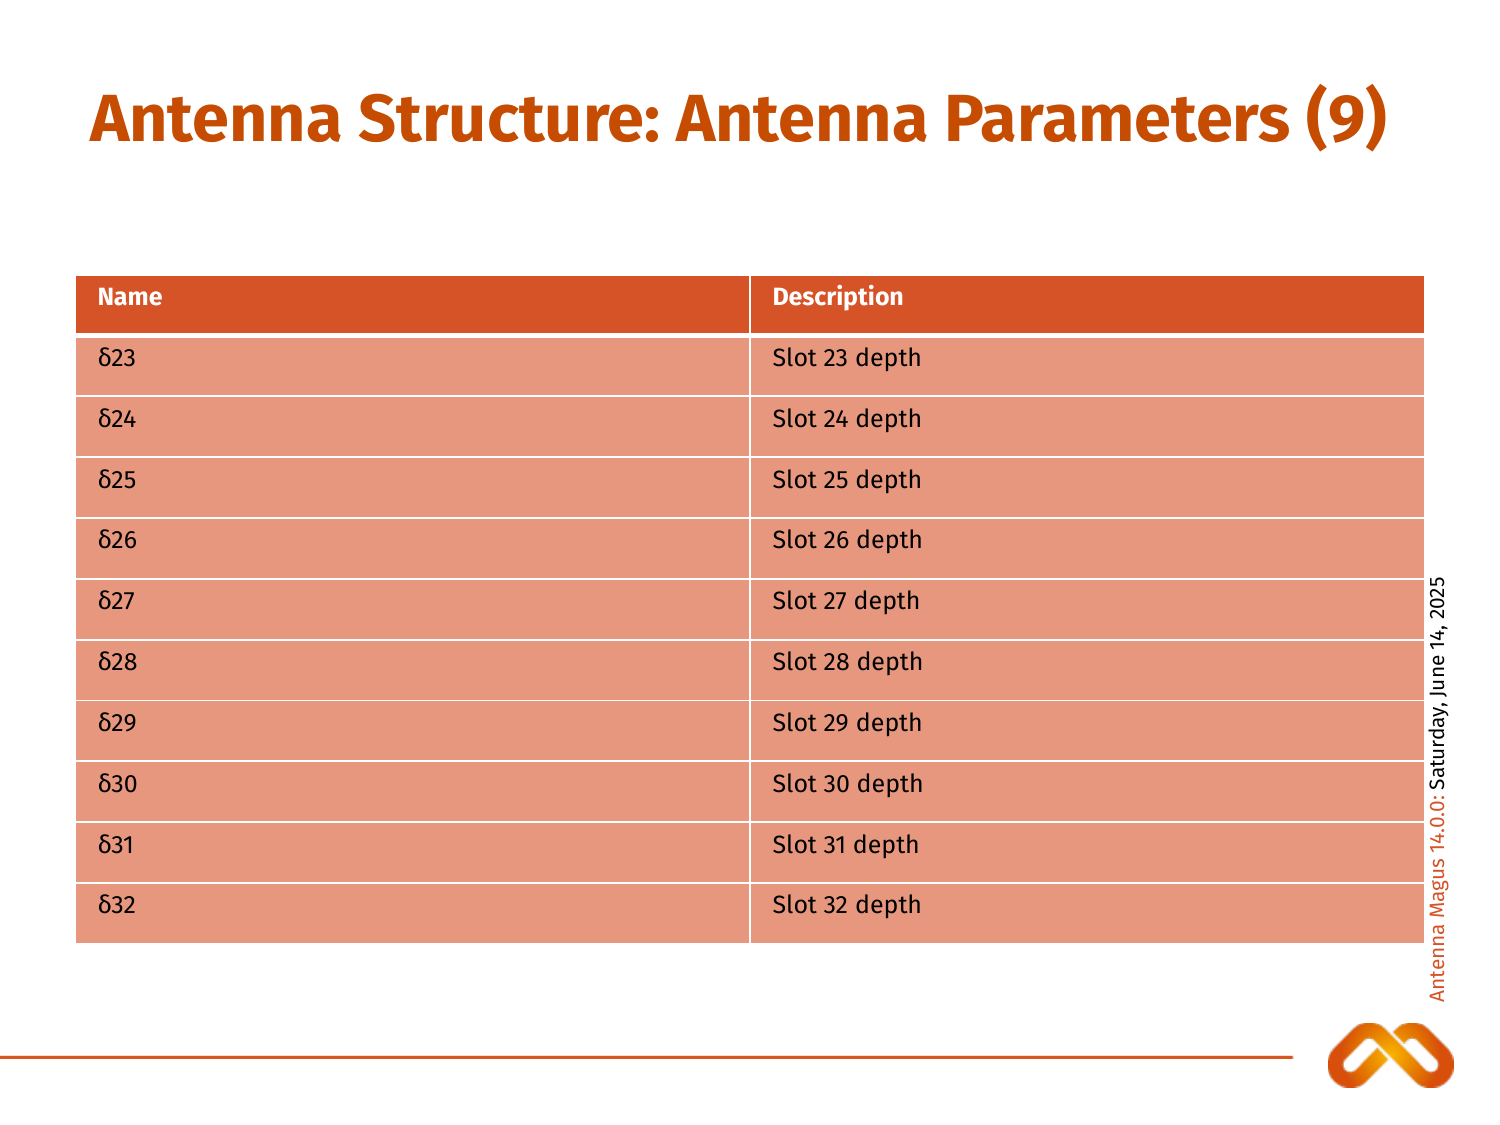

# Antenna Structure: Antenna Parameters (9)

| Name | Description |
| --- | --- |
| δ23 | Slot 23 depth |
| δ24 | Slot 24 depth |
| δ25 | Slot 25 depth |
| δ26 | Slot 26 depth |
| δ27 | Slot 27 depth |
| δ28 | Slot 28 depth |
| δ29 | Slot 29 depth |
| δ30 | Slot 30 depth |
| δ31 | Slot 31 depth |
| δ32 | Slot 32 depth |